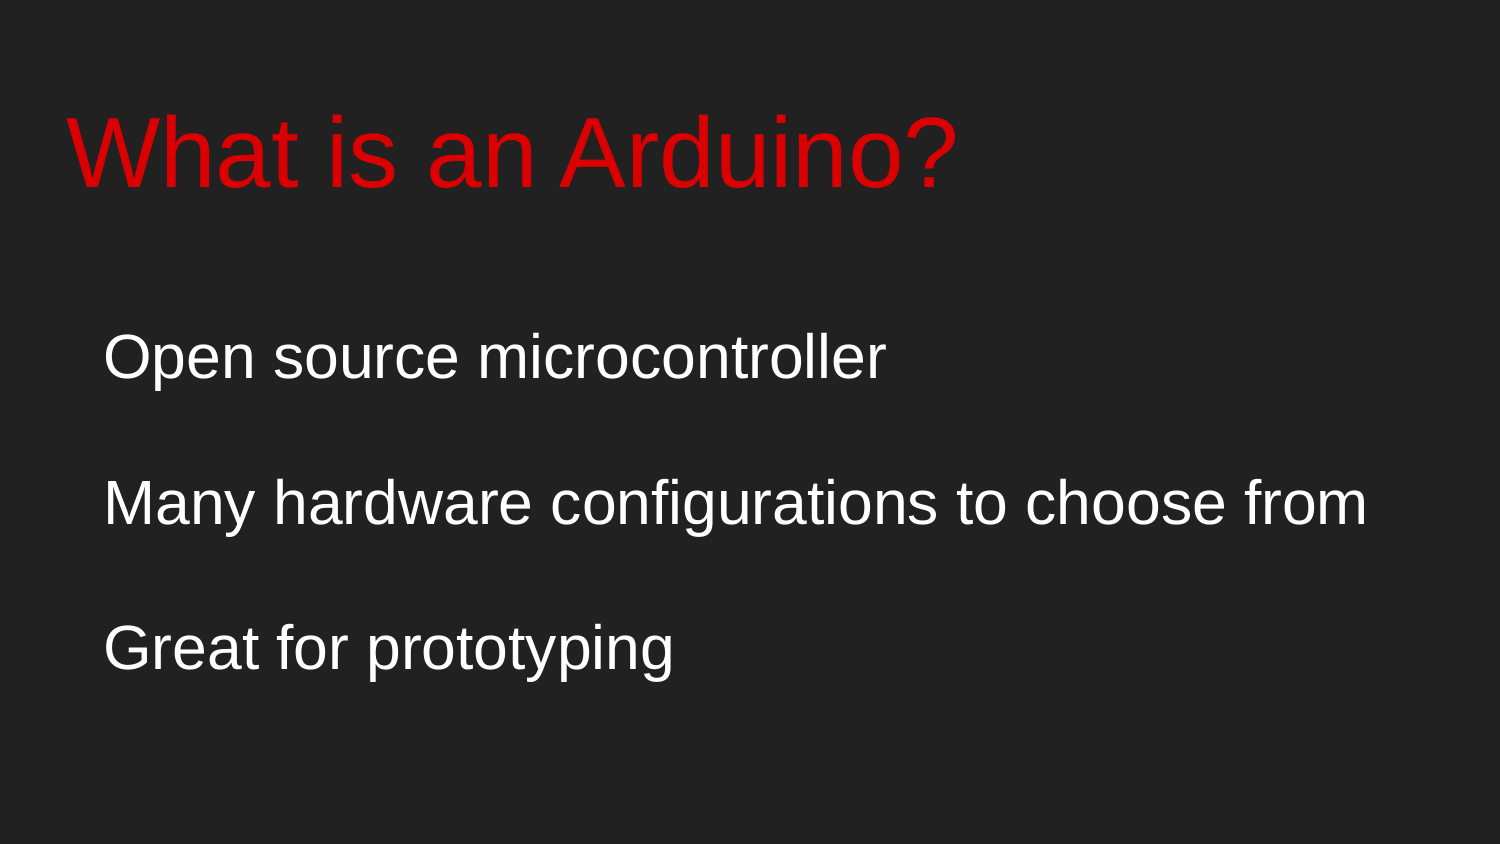

# What is an Arduino?
Open source microcontroller
Many hardware configurations to choose from
Great for prototyping